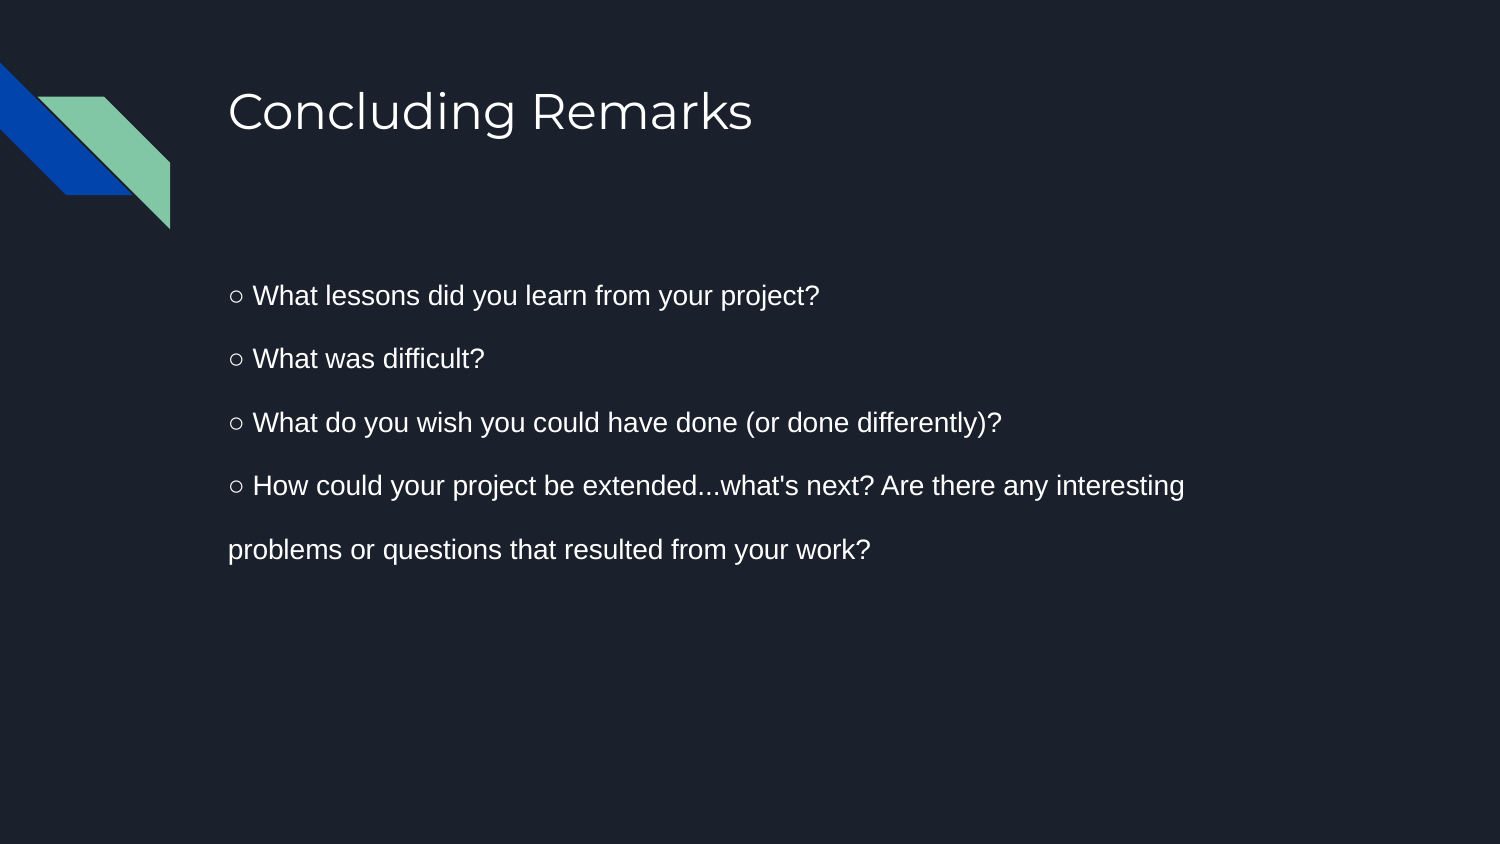

# Concluding Remarks
○ What lessons did you learn from your project?
○ What was difficult?
○ What do you wish you could have done (or done differently)?
○ How could your project be extended...what's next? Are there any interesting
problems or questions that resulted from your work?